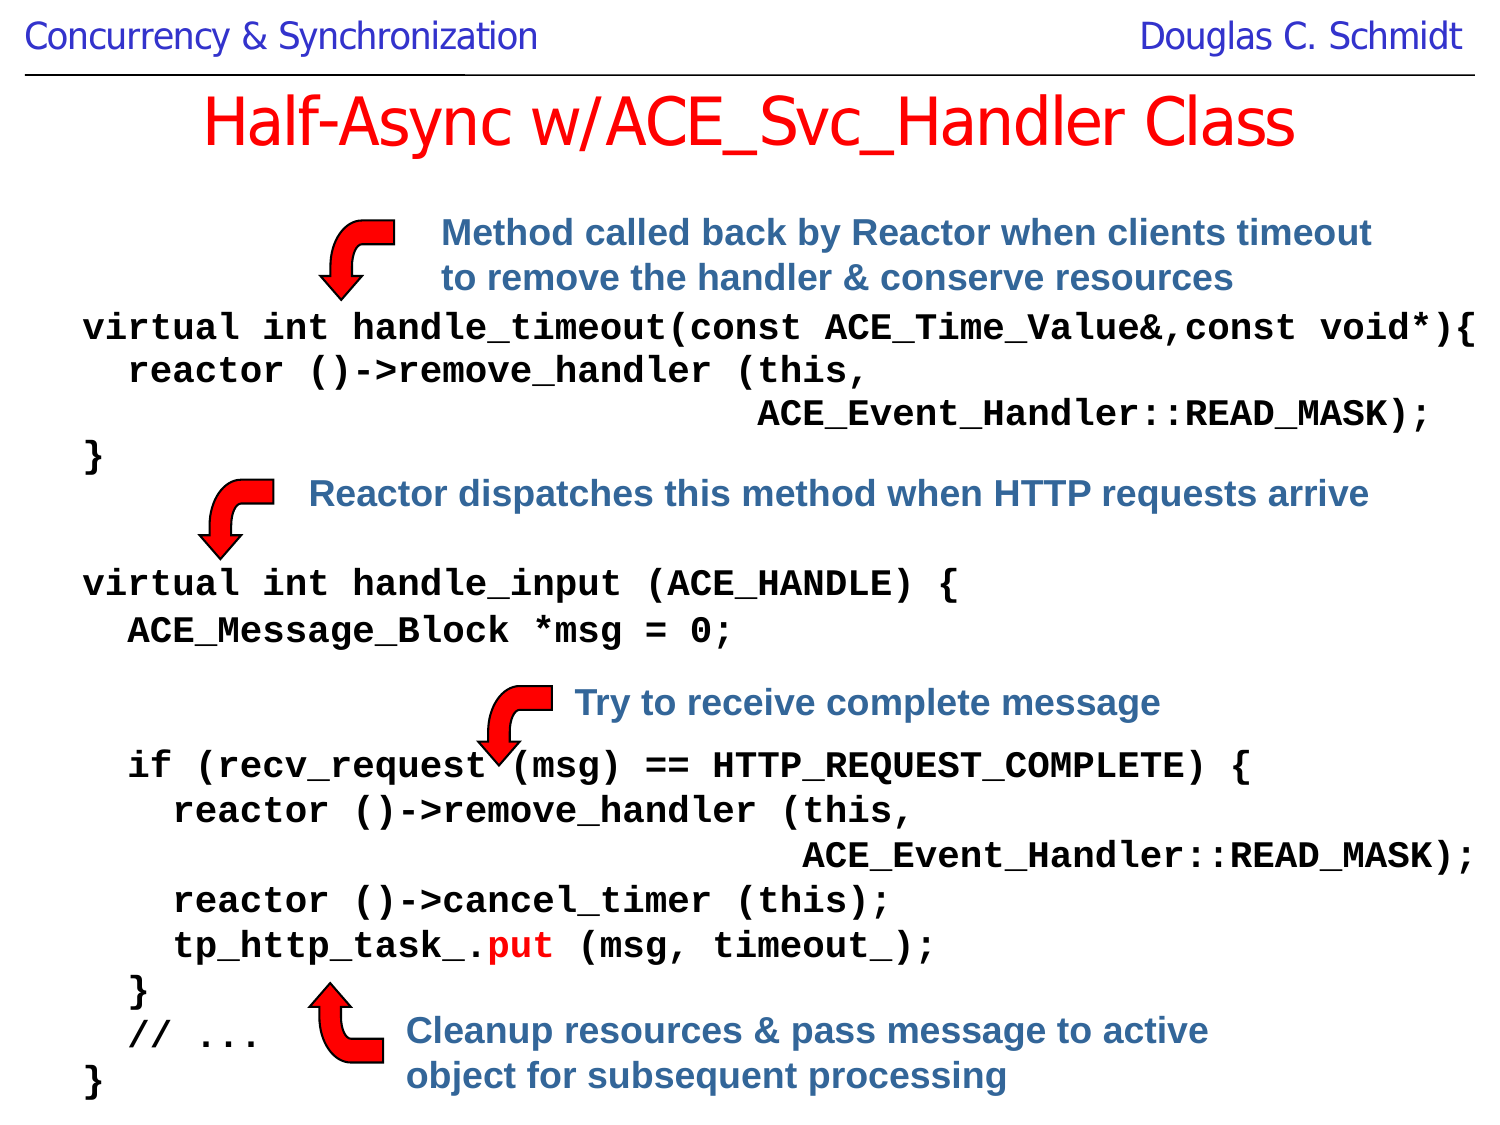

# Half-Async w/ACE_Svc_Handler Class
Method called back by Reactor when clients timeout to remove the handler & conserve resources

   virtual int handle_timeout(const ACE_Time_Value&,const void*){
     reactor ()->remove_handler (this,
                                 ACE_Event_Handler::READ_MASK);
   }

   virtual int handle_input (ACE_HANDLE) {
     ACE_Message_Block *msg = 0;

     if (recv_request (msg) == HTTP_REQUEST_COMPLETE) {
       reactor ()->remove_handler (this,
                                   ACE_Event_Handler::READ_MASK);
       reactor ()->cancel_timer (this);
       tp_http_task_.put (msg, timeout_);
     }
     // ...
   }
Reactor dispatches this method when HTTP requests arrive

Try to receive complete message

Cleanup resources & pass message to active object for subsequent processing

83